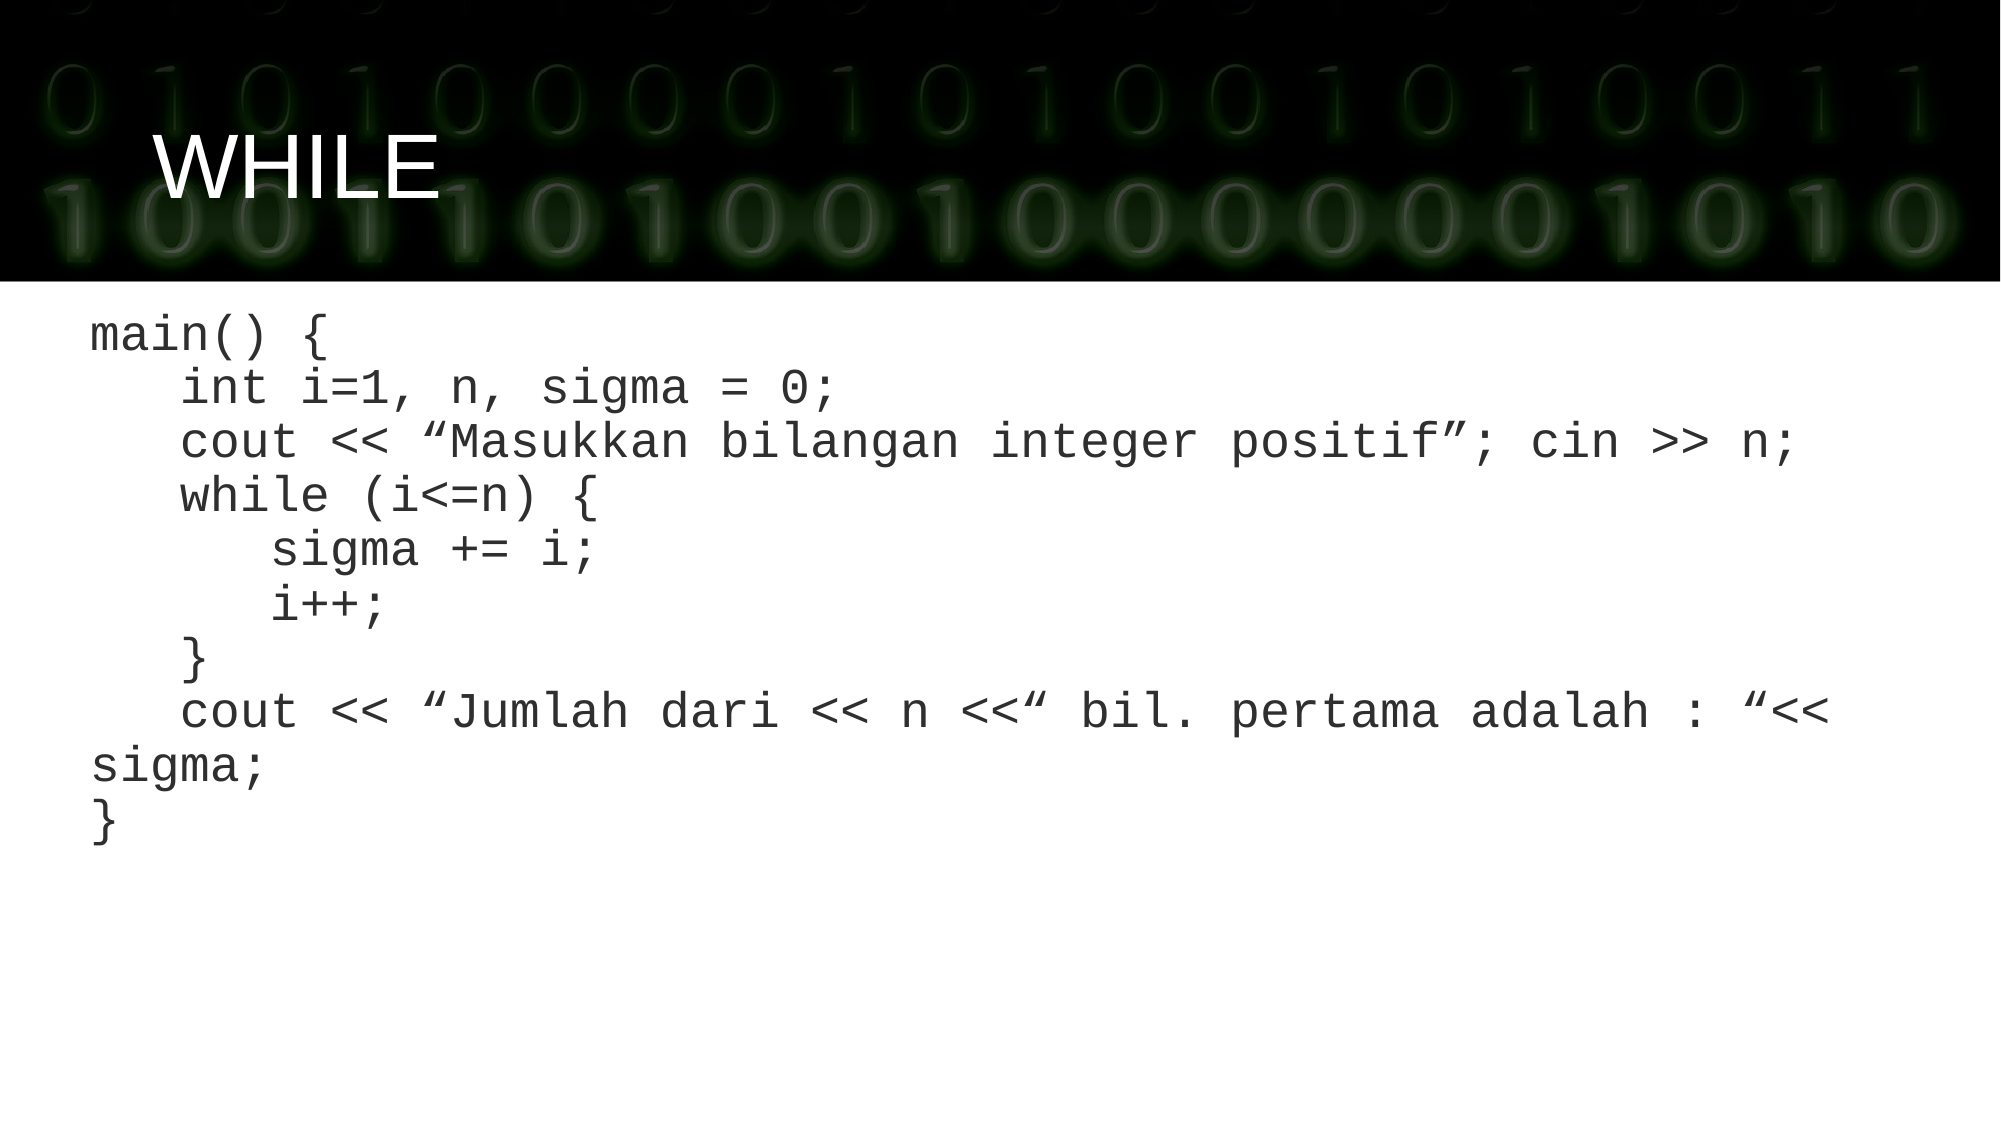

WHILE
main() {
   int i=1, n, sigma = 0;
   cout << “Masukkan bilangan integer positif”; cin >> n;
   while (i<=n) {
      sigma += i;
    	 i++;
   }
   cout << “Jumlah dari << n <<“ bil. pertama adalah : “<< sigma;
}